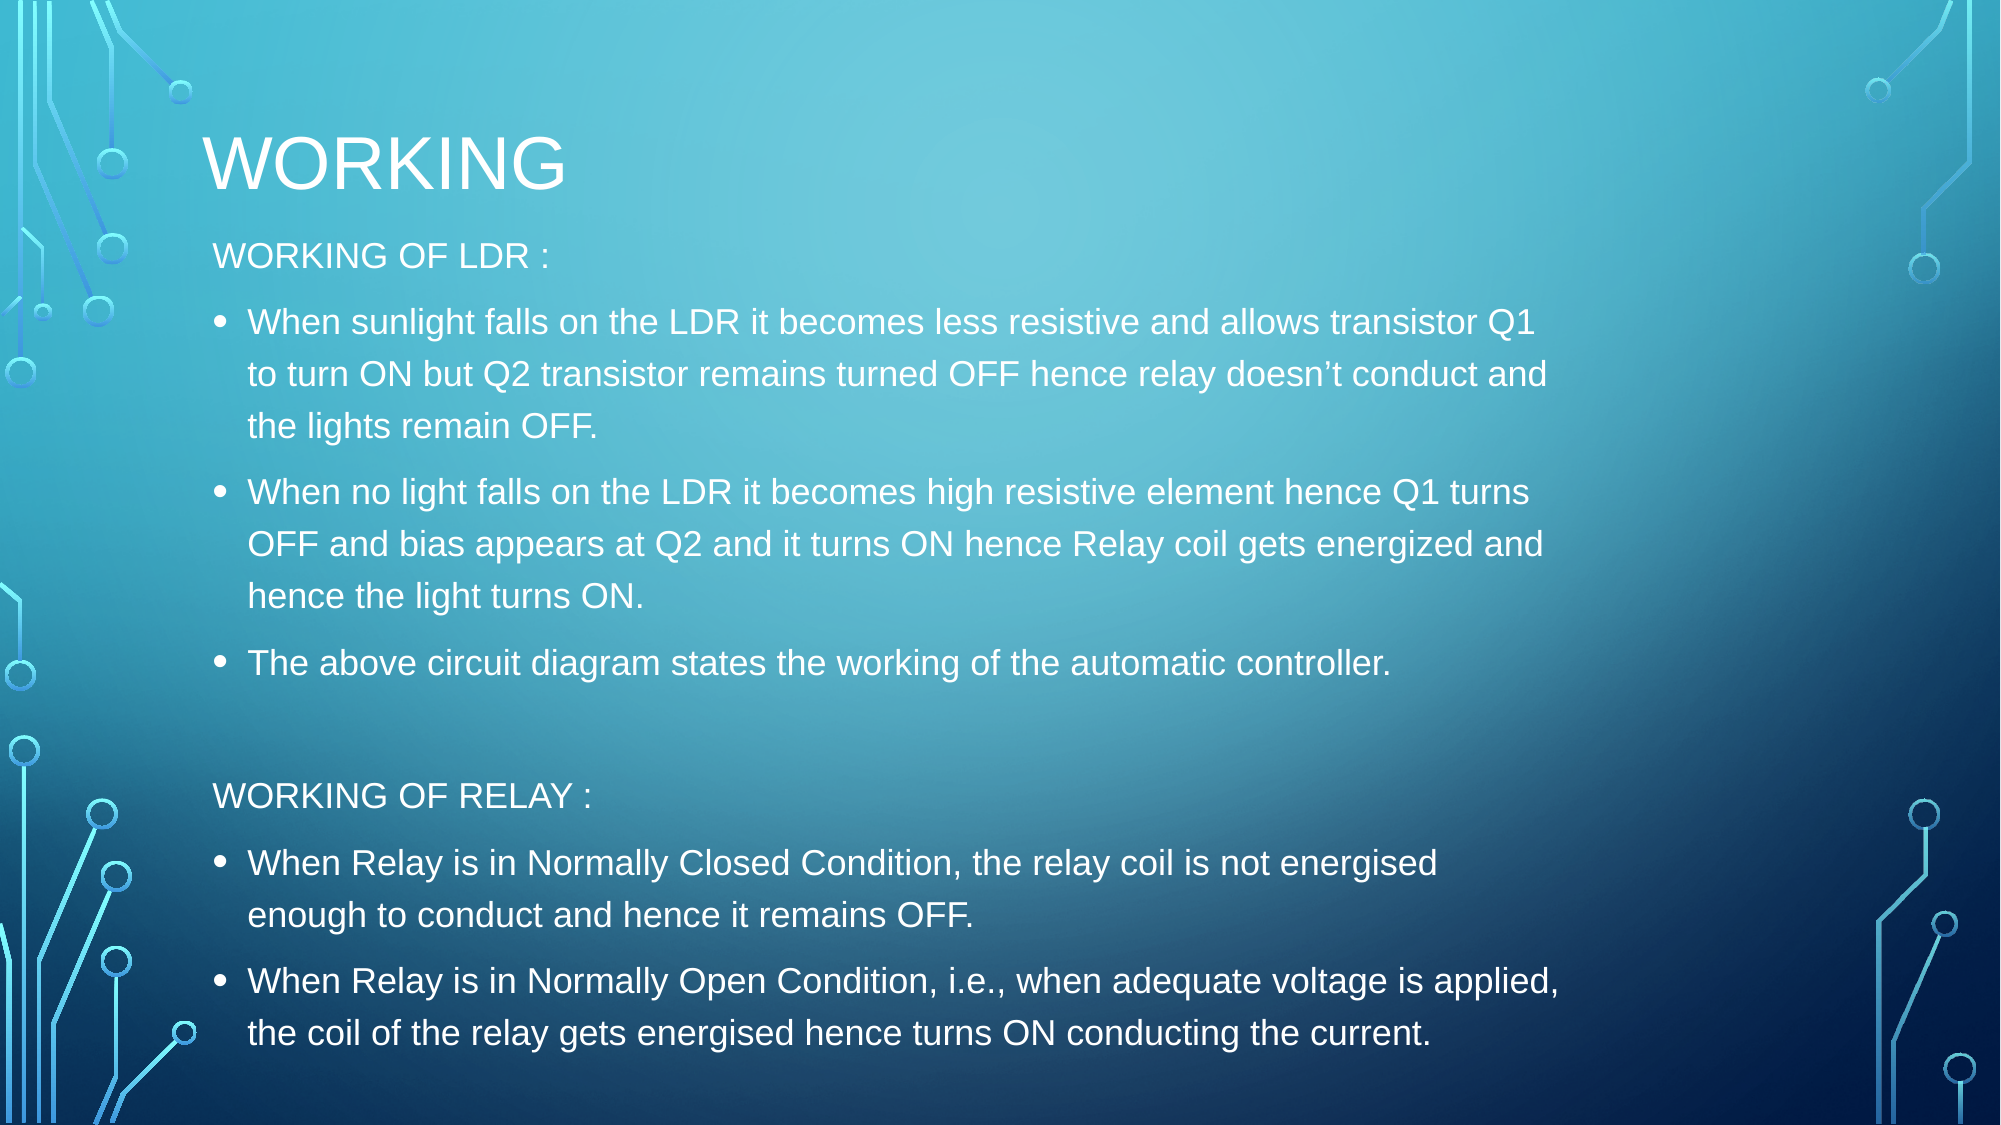

# WORKING
WORKING OF LDR :
When sunlight falls on the LDR it becomes less resistive and allows transistor Q1 to turn ON but Q2 transistor remains turned OFF hence relay doesn’t conduct and the lights remain OFF.
When no light falls on the LDR it becomes high resistive element hence Q1 turns OFF and bias appears at Q2 and it turns ON hence Relay coil gets energized and hence the light turns ON.
The above circuit diagram states the working of the automatic controller.

WORKING OF RELAY :
When Relay is in Normally Closed Condition, the relay coil is not energised enough to conduct and hence it remains OFF.
When Relay is in Normally Open Condition, i.e., when adequate voltage is applied, the coil of the relay gets energised hence turns ON conducting the current.